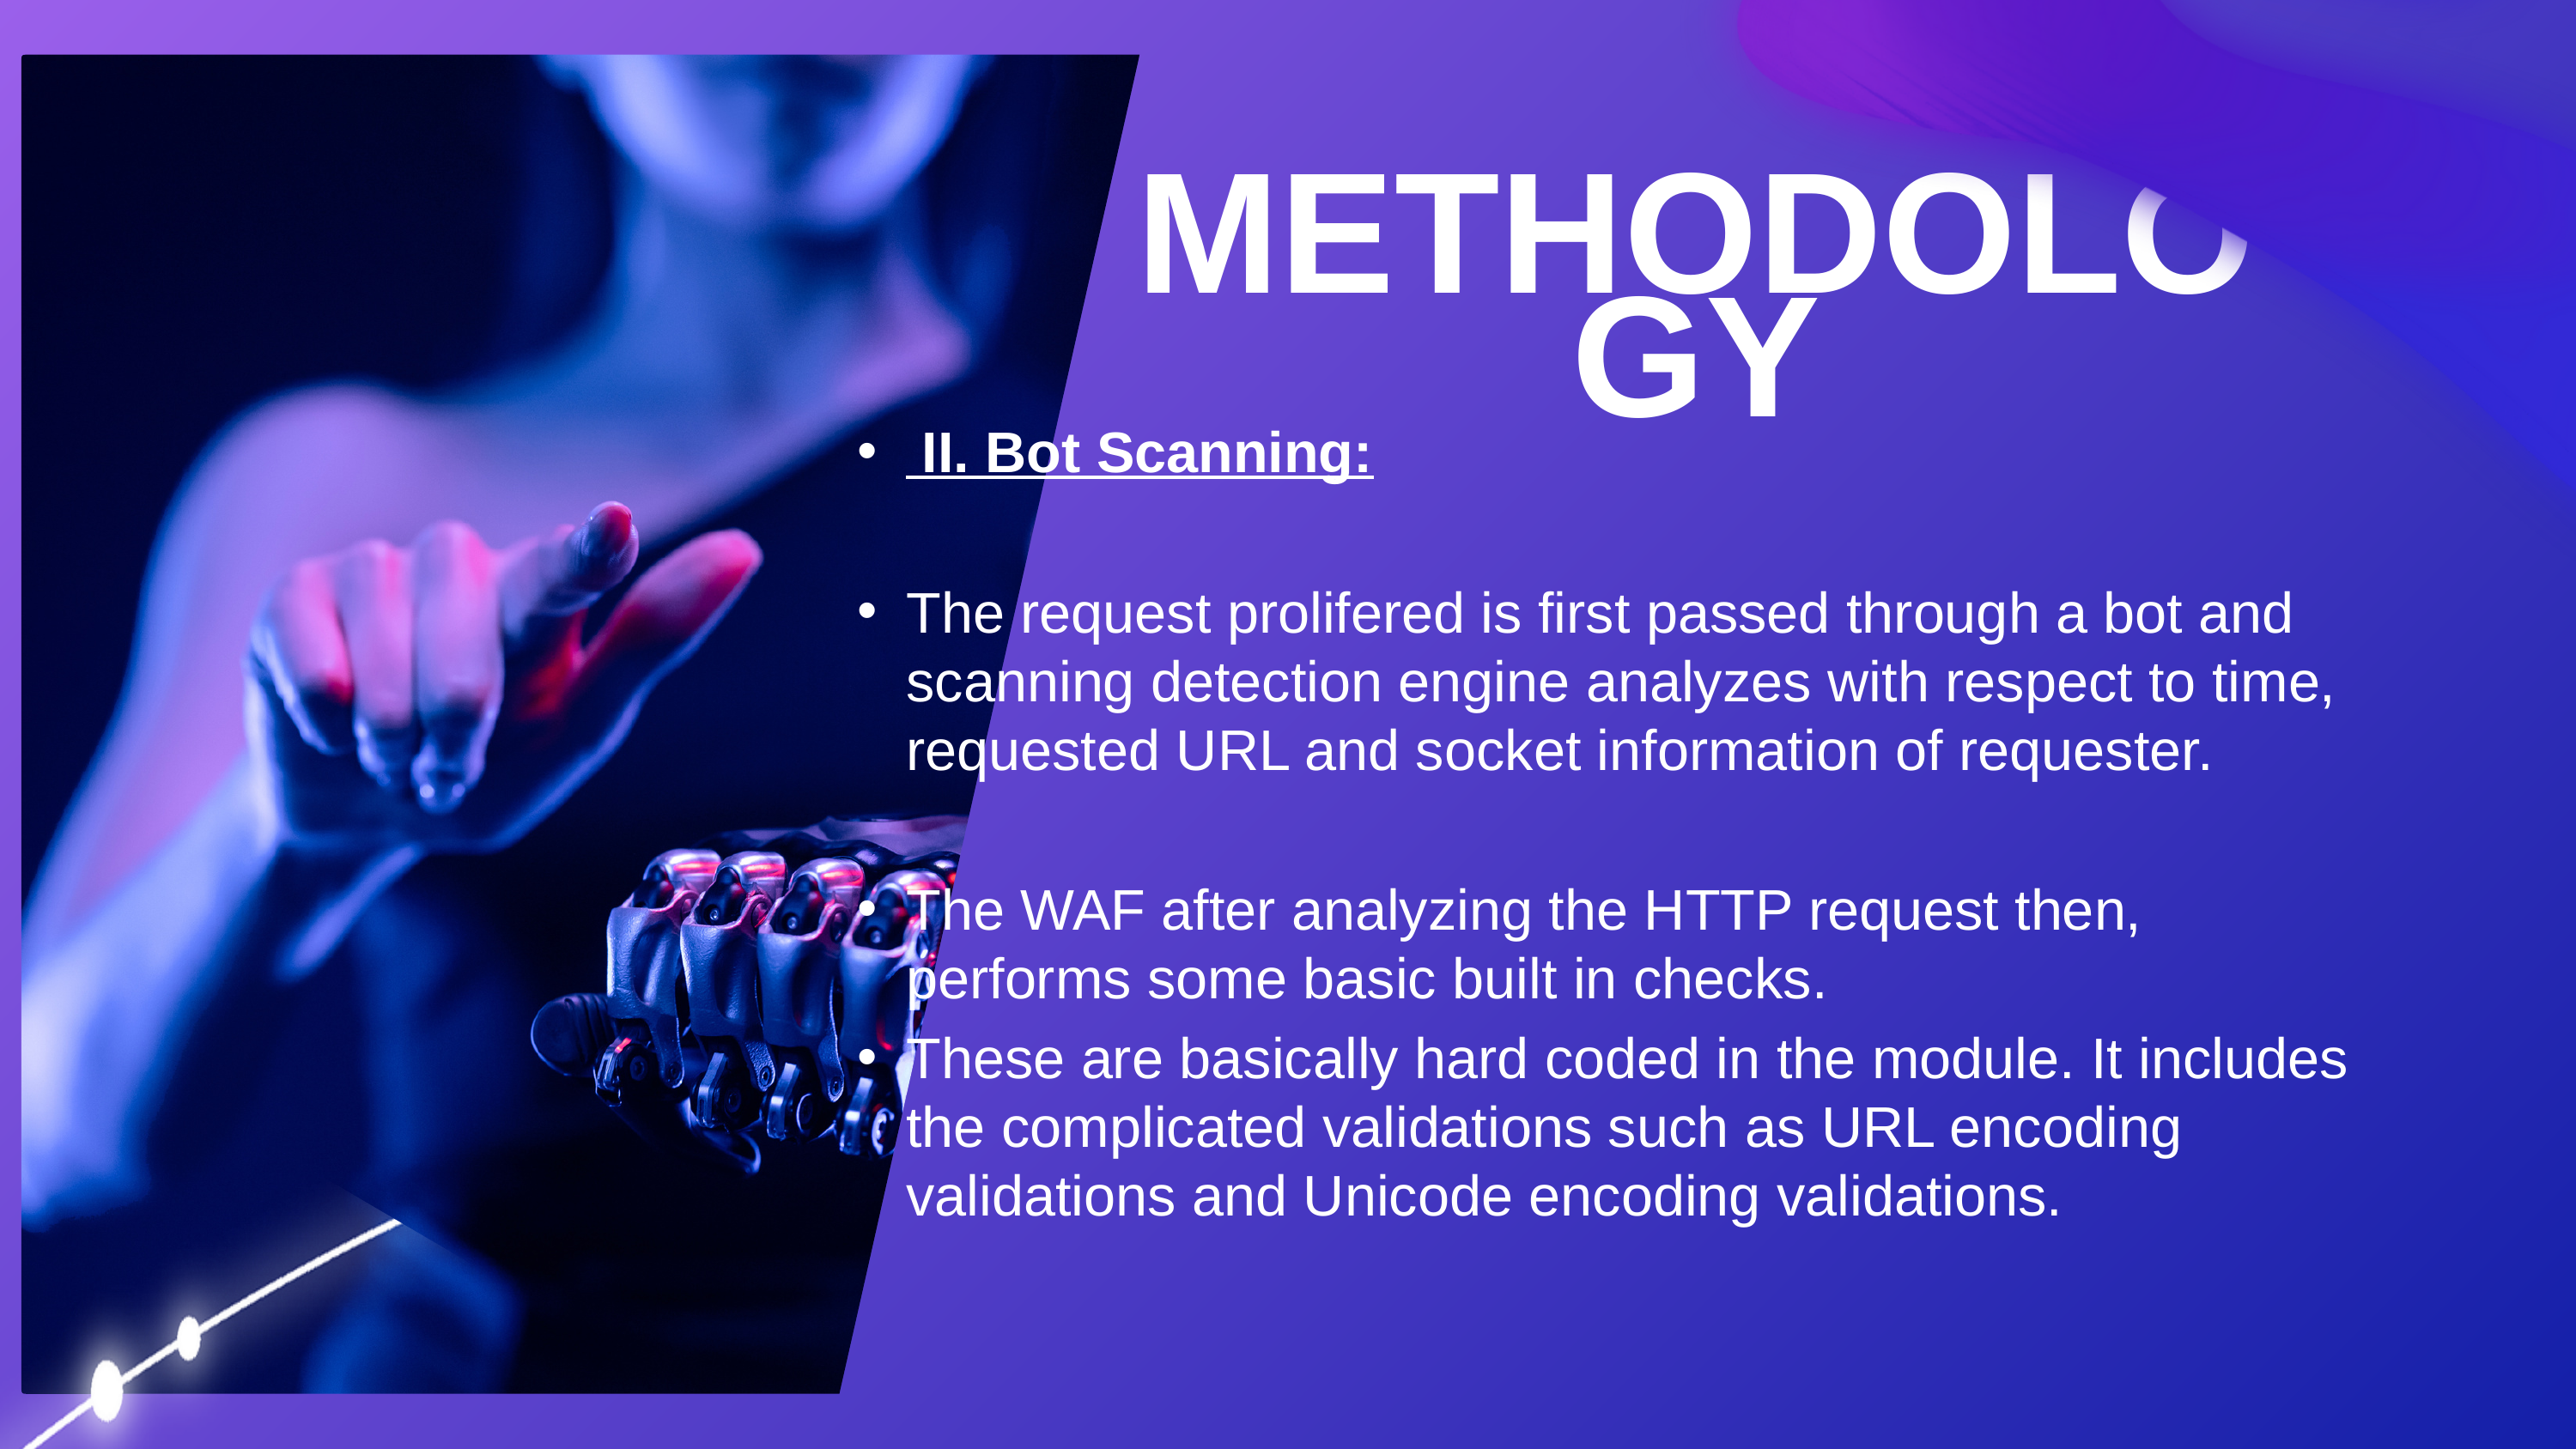

METHODOLOGY
 II. Bot Scanning:

The request prolifered is first passed through a bot and scanning detection engine analyzes with respect to time, requested URL and socket information of requester.

The WAF after analyzing the HTTP request then, performs some basic built in checks.
These are basically hard coded in the module. It includes the complicated validations such as URL encoding validations and Unicode encoding validations.